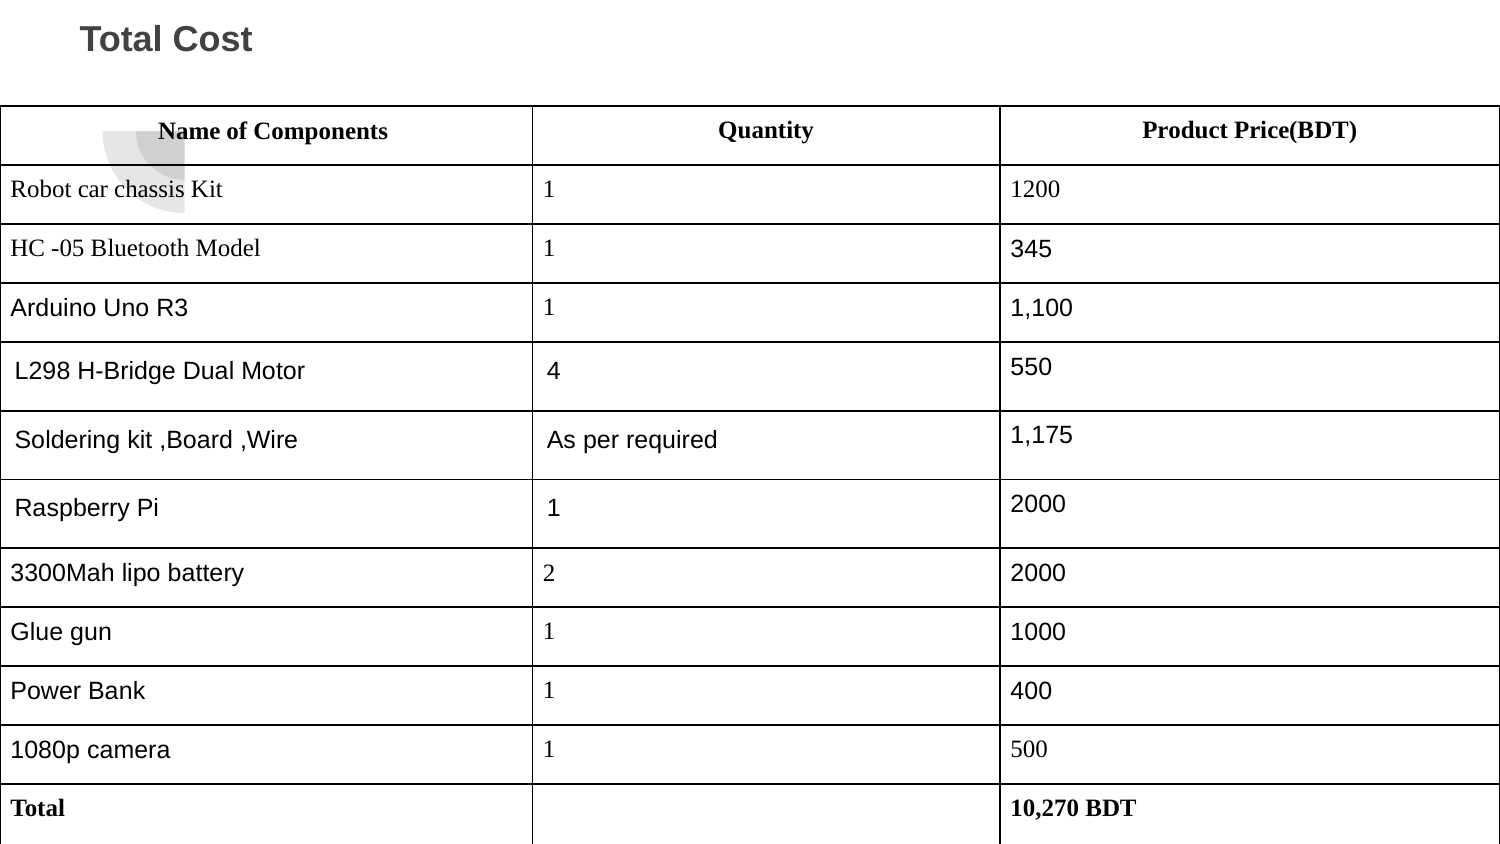

# Total Cost
| Name of Components | Quantity | Product Price(BDT) |
| --- | --- | --- |
| Robot car chassis Kit | 1 | 1200 |
| HC -05 Bluetooth Model | 1 | 345 |
| Arduino Uno R3 | 1 | 1,100 |
| L298 H-Bridge Dual Motor | 4 | 550 |
| Soldering kit ,Board ,Wire | As per required | 1,175 |
| Raspberry Pi | 1 | 2000 |
| 3300Mah lipo battery | 2 | 2000 |
| Glue gun | 1 | 1000 |
| Power Bank | 1 | 400 |
| 1080p camera | 1 | 500 |
| Total |  | 10,270 BDT |